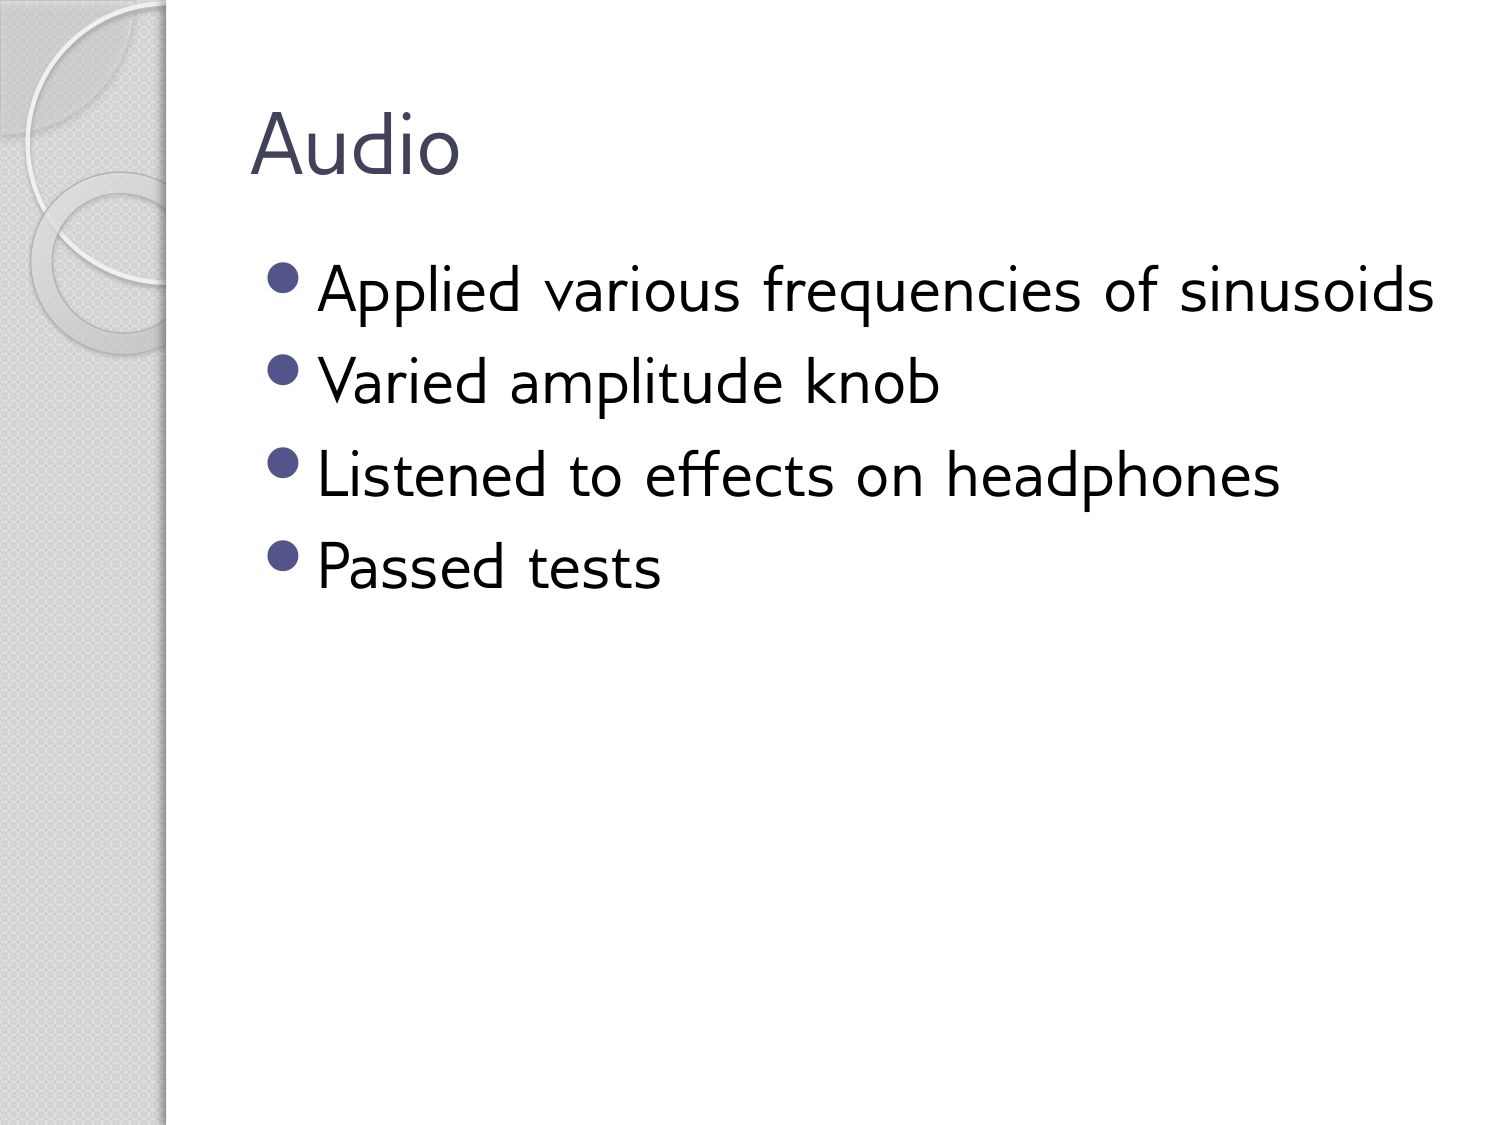

# Audio
Applied various frequencies of sinusoids
Varied amplitude knob
Listened to effects on headphones
Passed tests